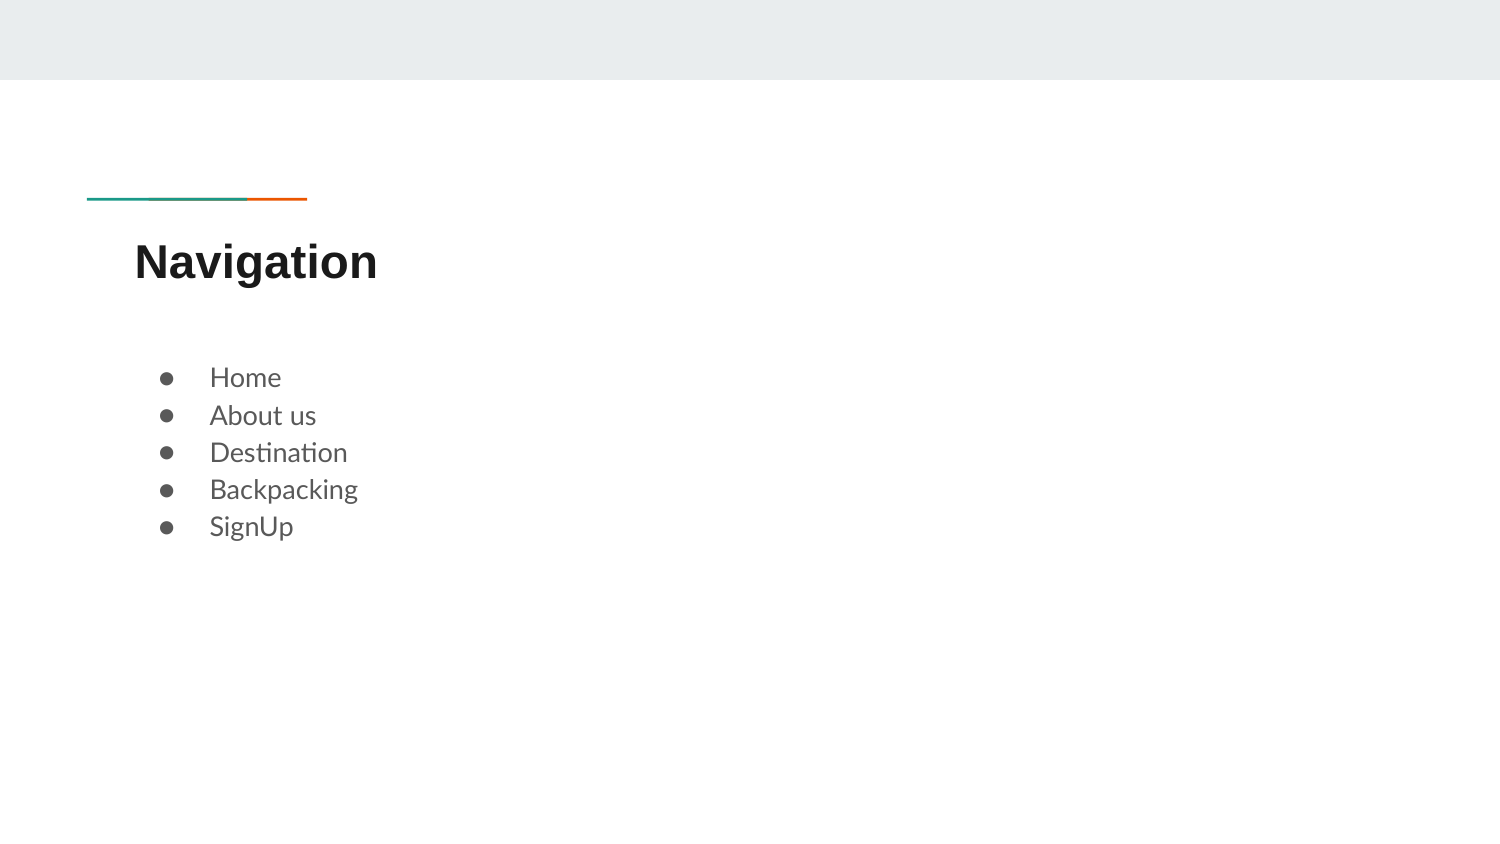

# Navigation

Home
About us
Destination
Backpacking
SignUp